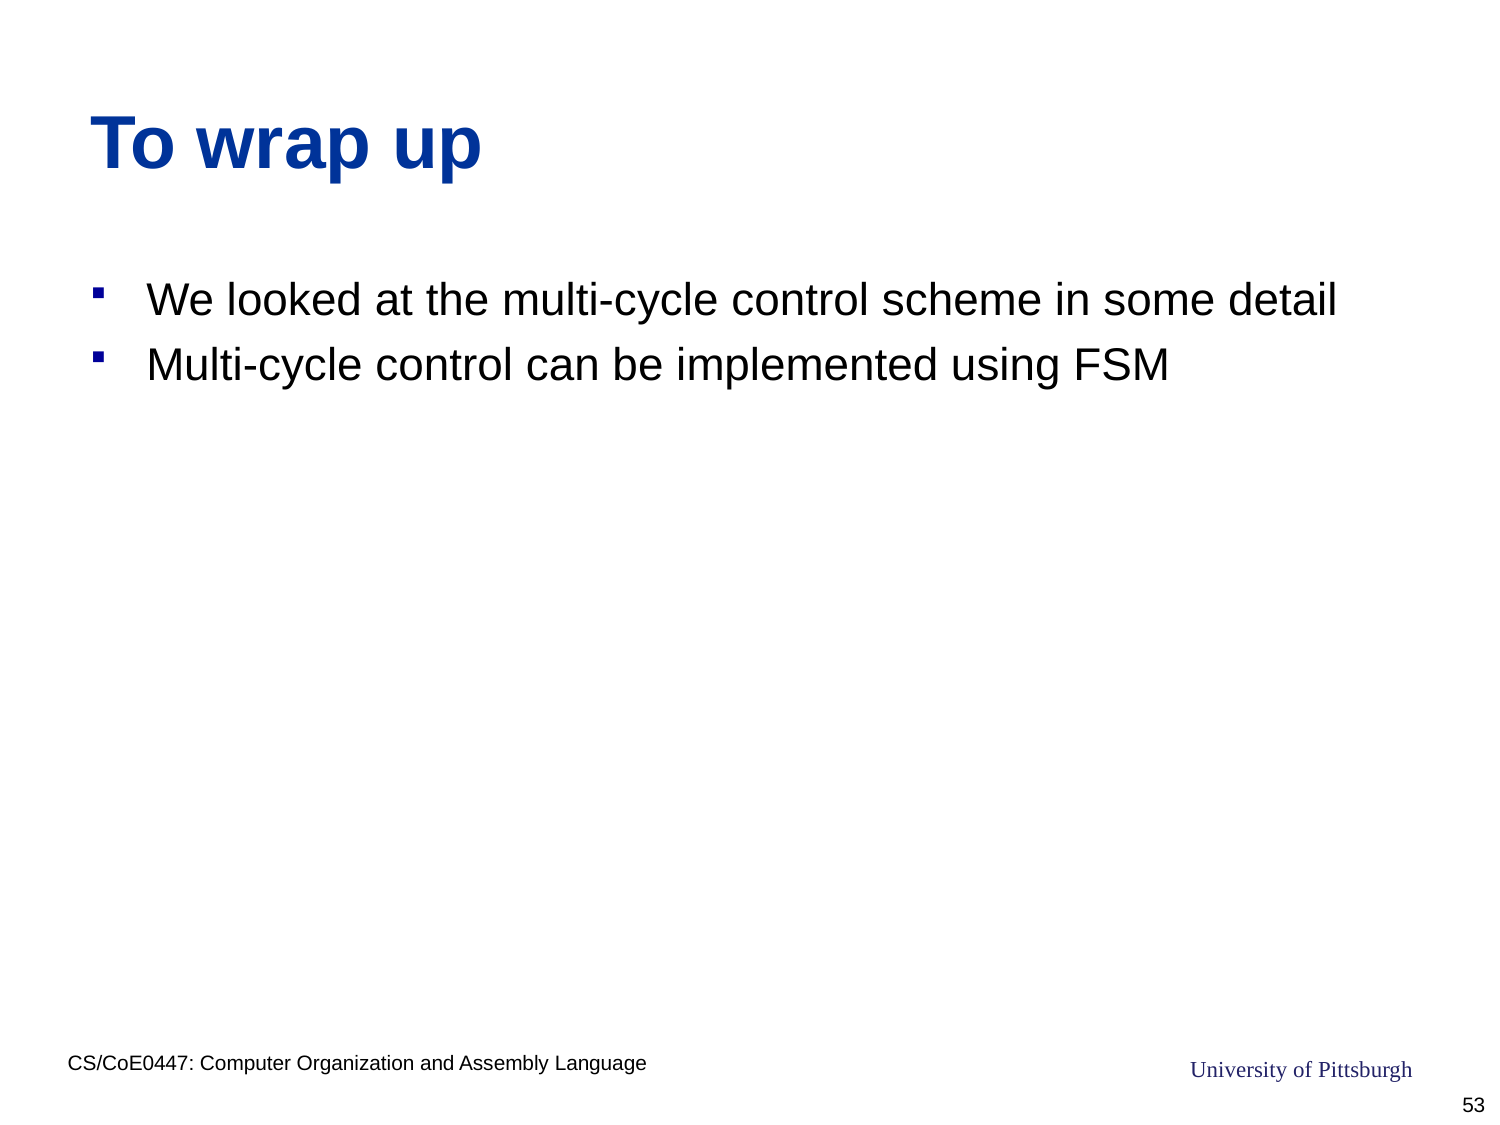

# To wrap up
We looked at the multi-cycle control scheme in some detail
Multi-cycle control can be implemented using FSM